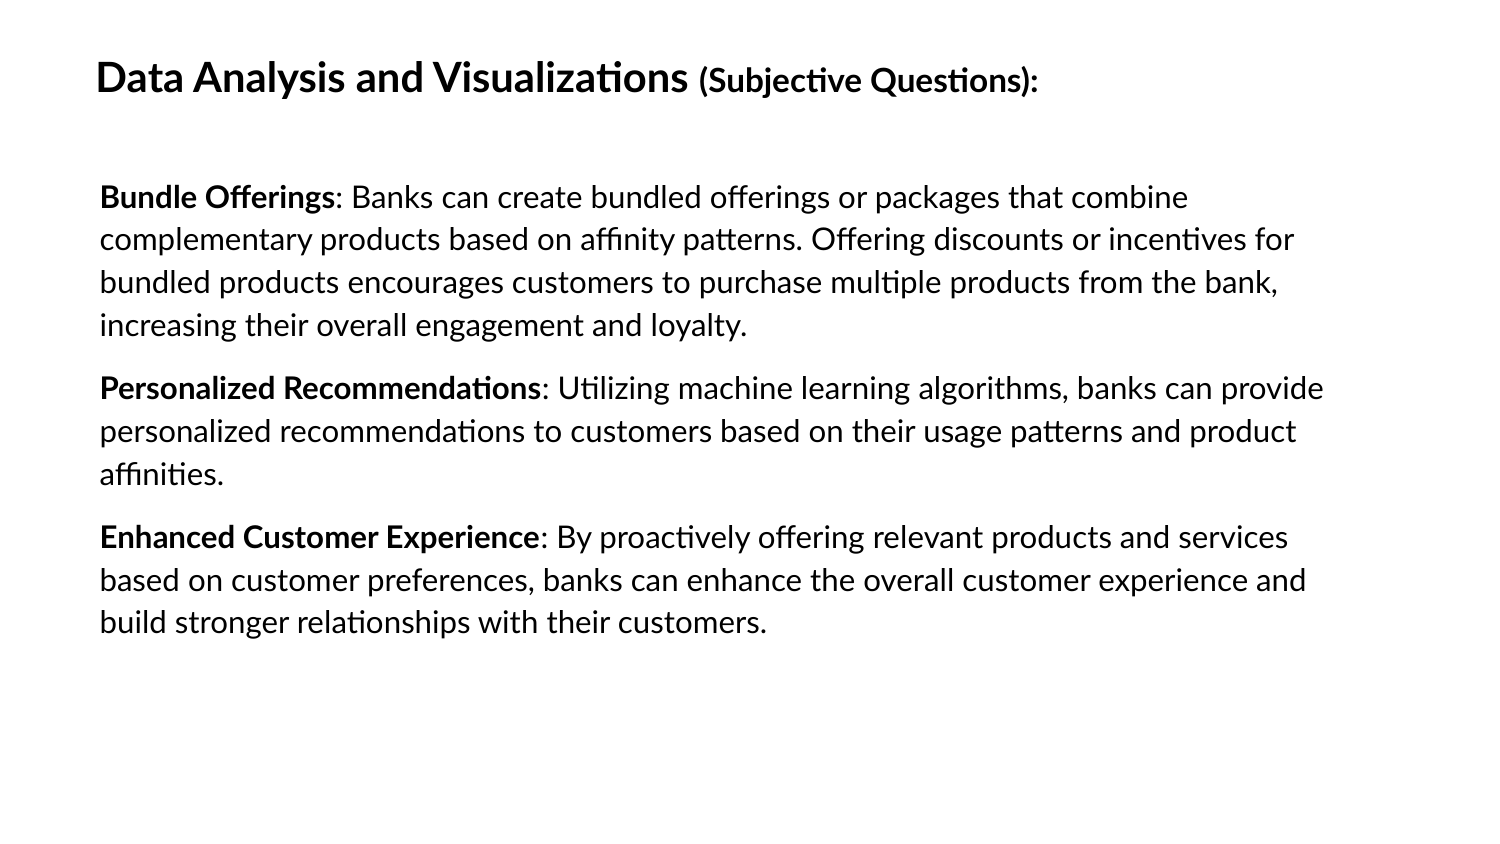

Data Analysis and Visualizations (Subjective Questions):
Bundle Offerings: Banks can create bundled offerings or packages that combine complementary products based on affinity patterns. Offering discounts or incentives for bundled products encourages customers to purchase multiple products from the bank, increasing their overall engagement and loyalty.
Personalized Recommendations: Utilizing machine learning algorithms, banks can provide personalized recommendations to customers based on their usage patterns and product affinities.
Enhanced Customer Experience: By proactively offering relevant products and services based on customer preferences, banks can enhance the overall customer experience and build stronger relationships with their customers.